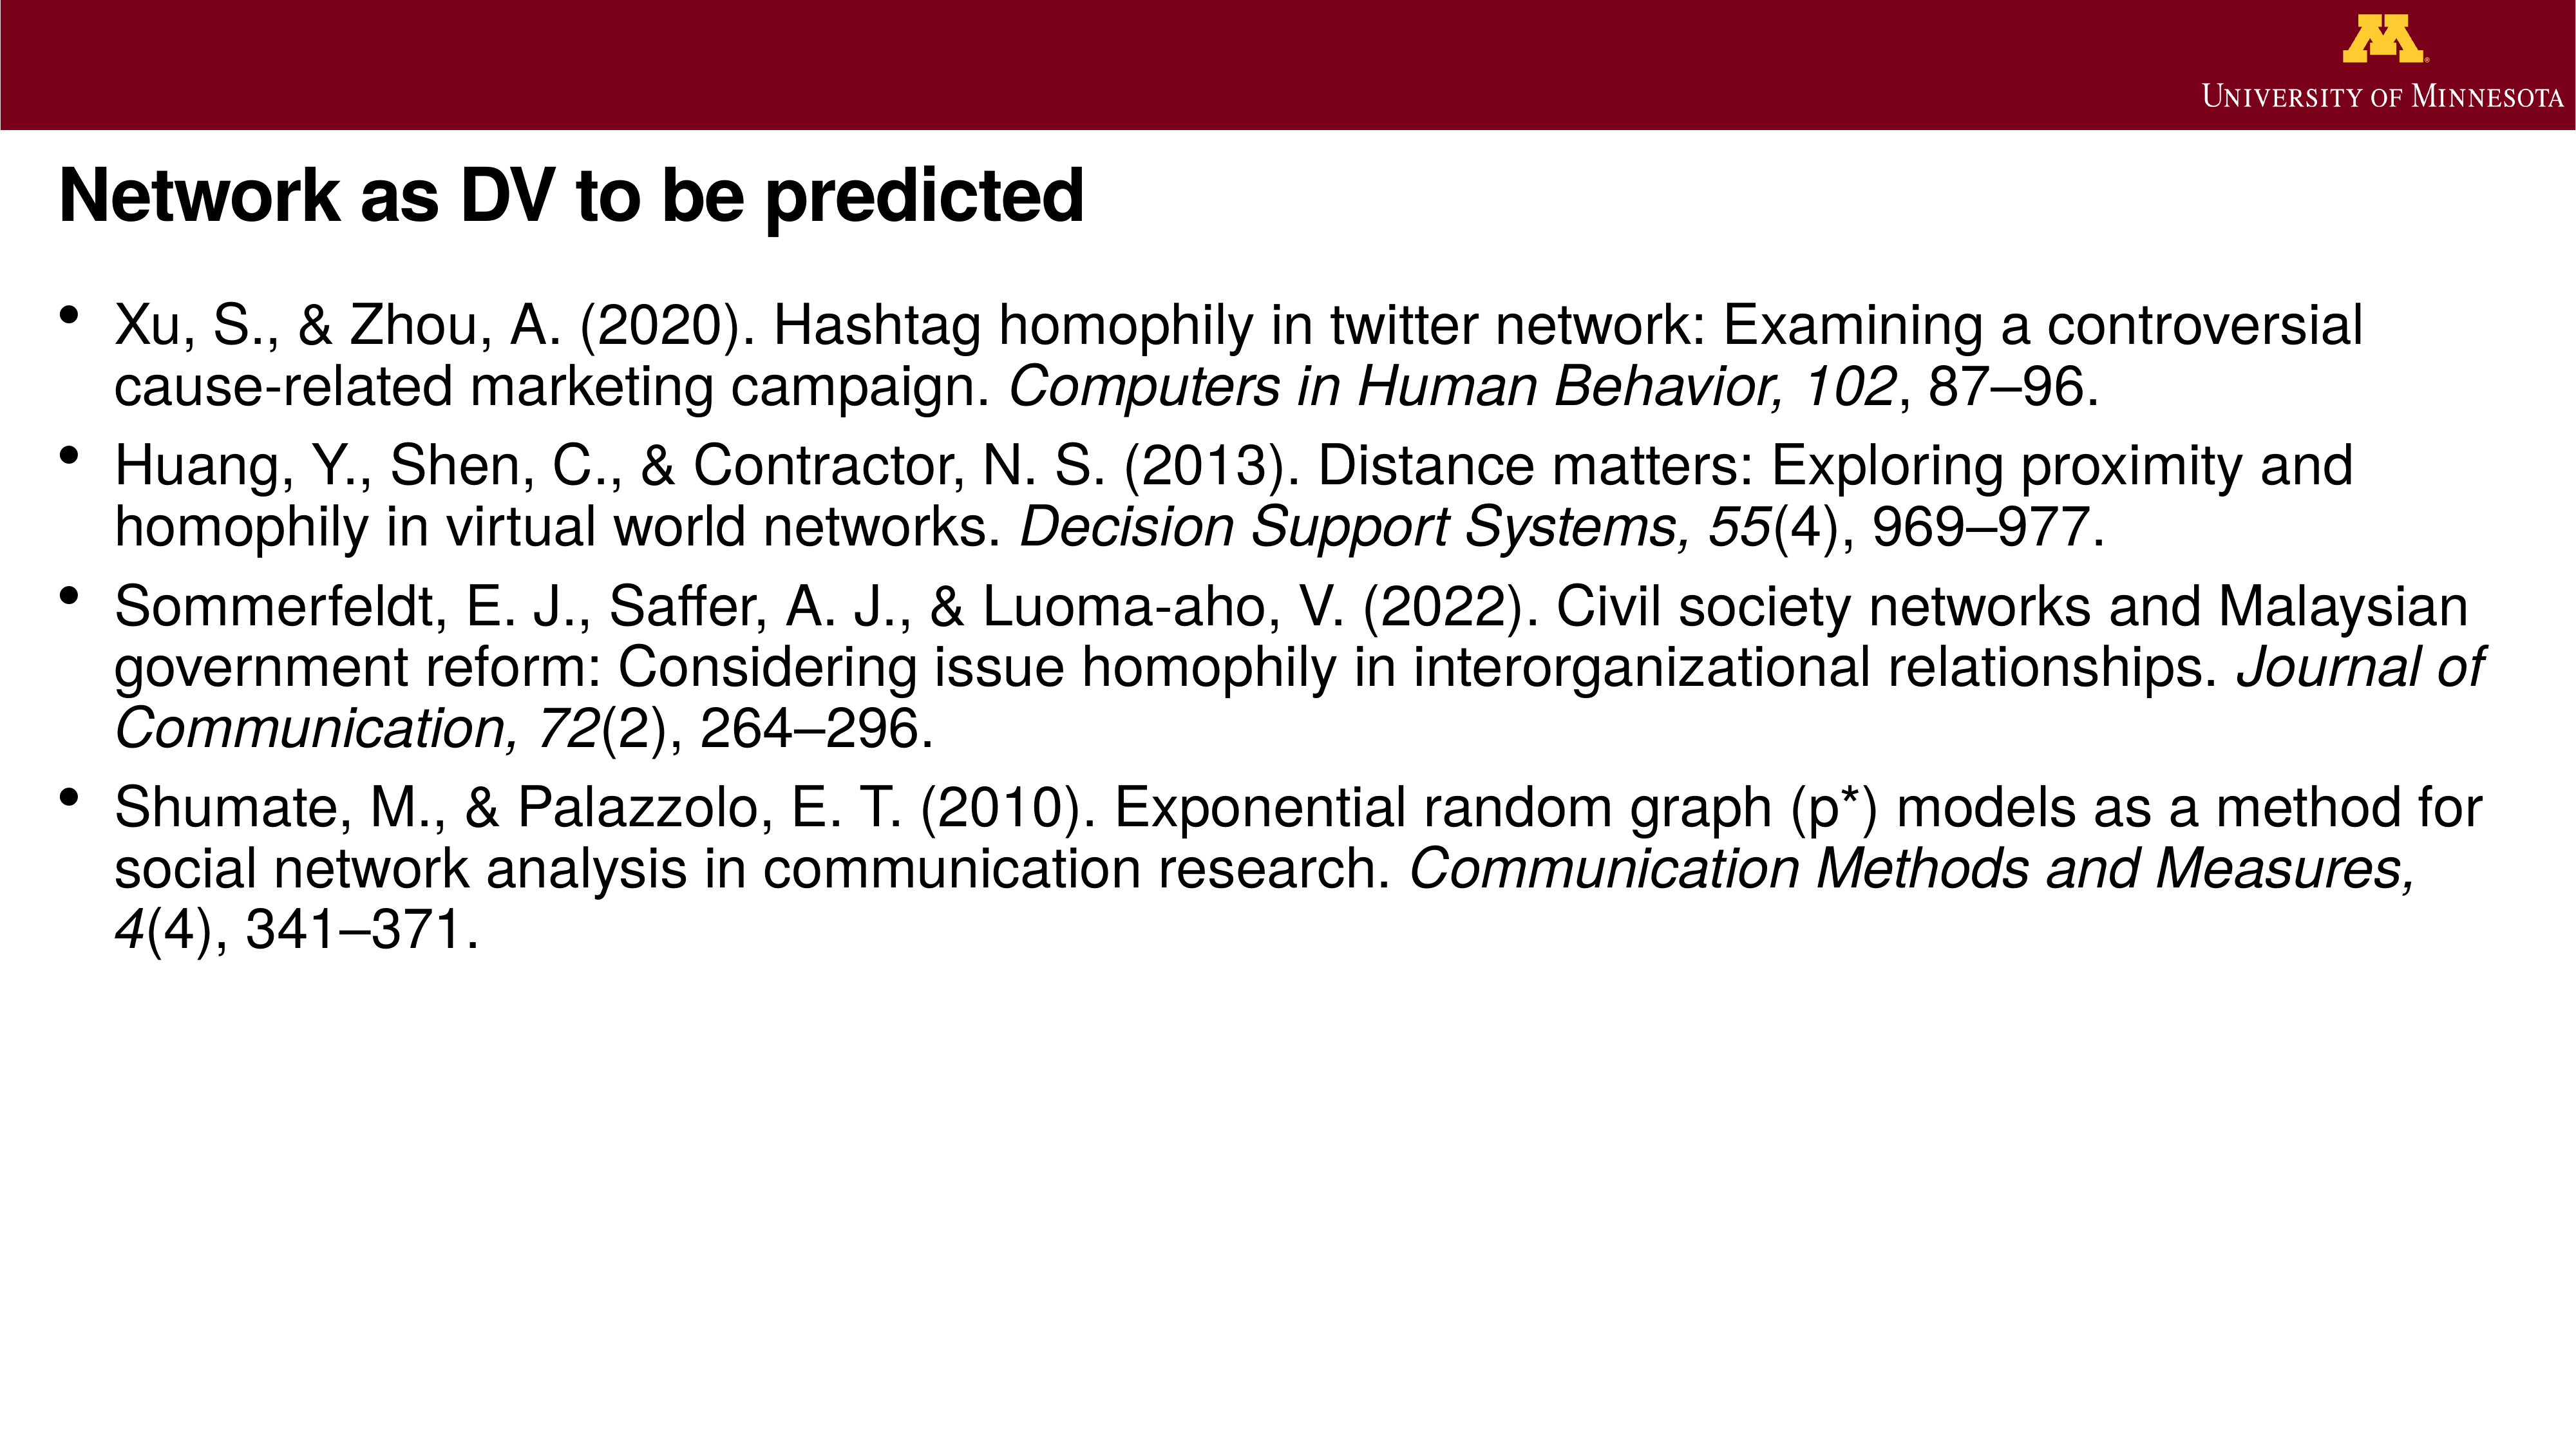

# Network as DV to be predicted
Xu, S., & Zhou, A. (2020). Hashtag homophily in twitter network: Examining a controversial cause-related marketing campaign. Computers in Human Behavior, 102, 87–96.
Huang, Y., Shen, C., & Contractor, N. S. (2013). Distance matters: Exploring proximity and homophily in virtual world networks. Decision Support Systems, 55(4), 969–977.
Sommerfeldt, E. J., Saffer, A. J., & Luoma-aho, V. (2022). Civil society networks and Malaysian government reform: Considering issue homophily in interorganizational relationships. Journal of Communication, 72(2), 264–296.
Shumate, M., & Palazzolo, E. T. (2010). Exponential random graph (p*) models as a method for social network analysis in communication research. Communication Methods and Measures, 4(4), 341–371.